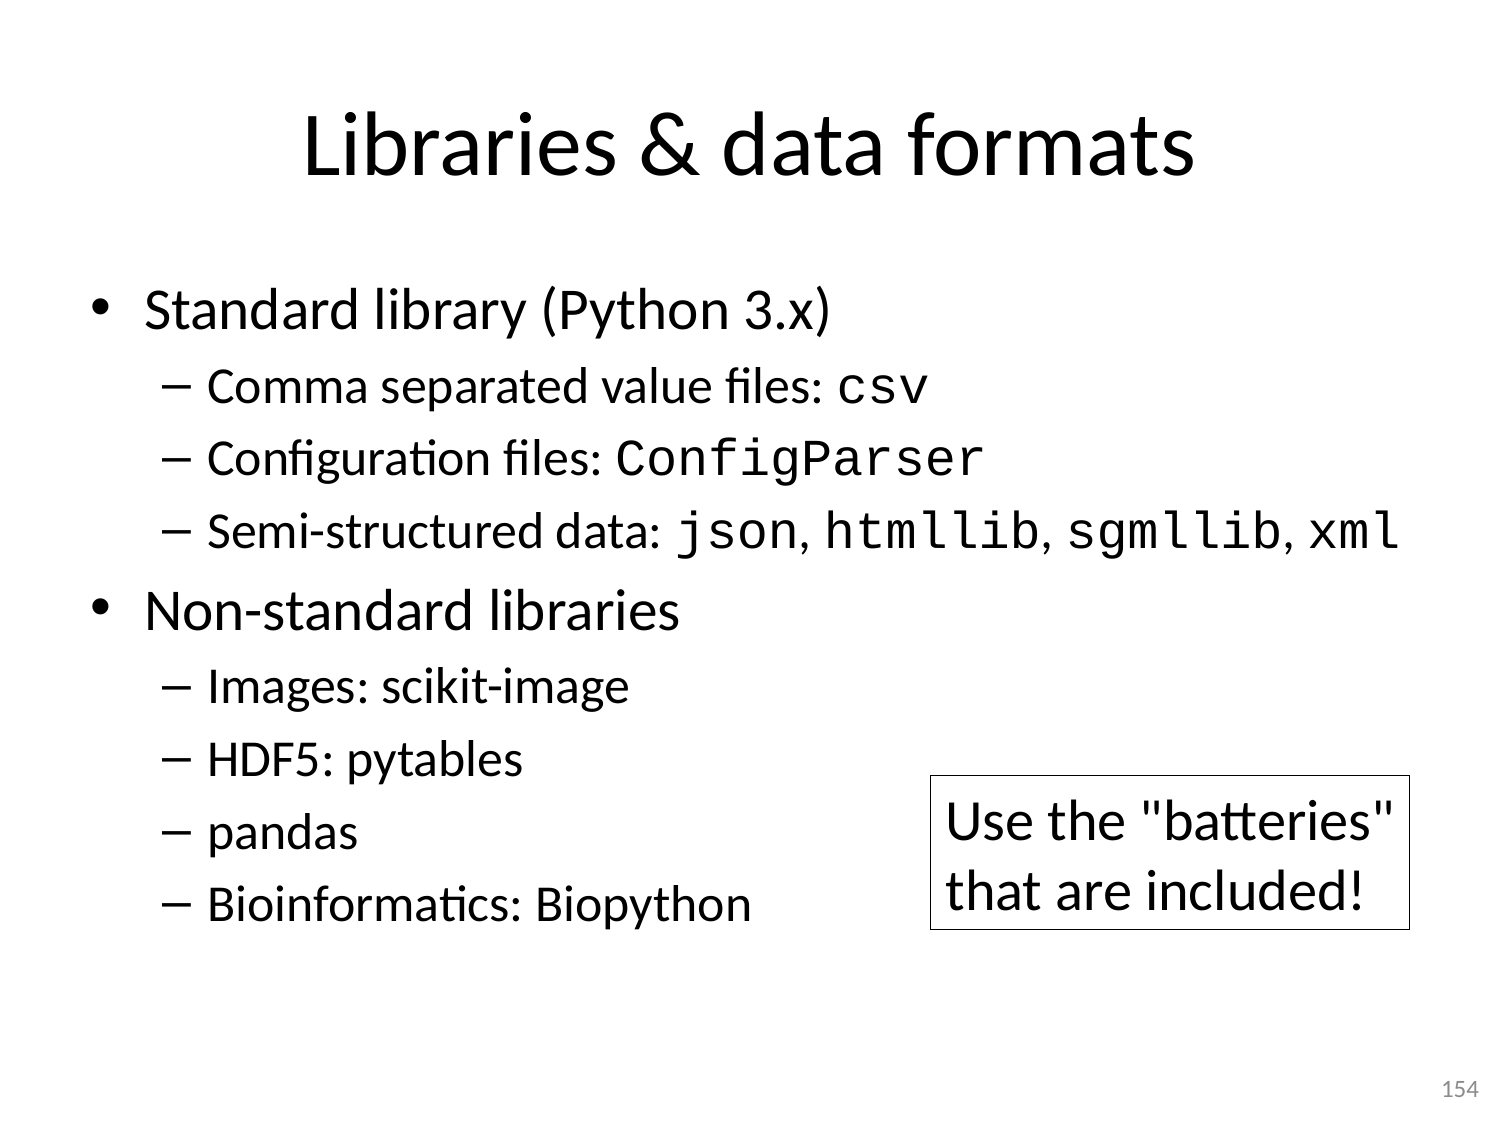

# Libraries & data formats
Standard library (Python 3.x)
Comma separated value files: csv
Configuration files: ConfigParser
Semi-structured data: json, htmllib, sgmllib, xml
Non-standard libraries
Images: scikit-image
HDF5: pytables
pandas
Bioinformatics: Biopython
Use the "batteries"
that are included!
154